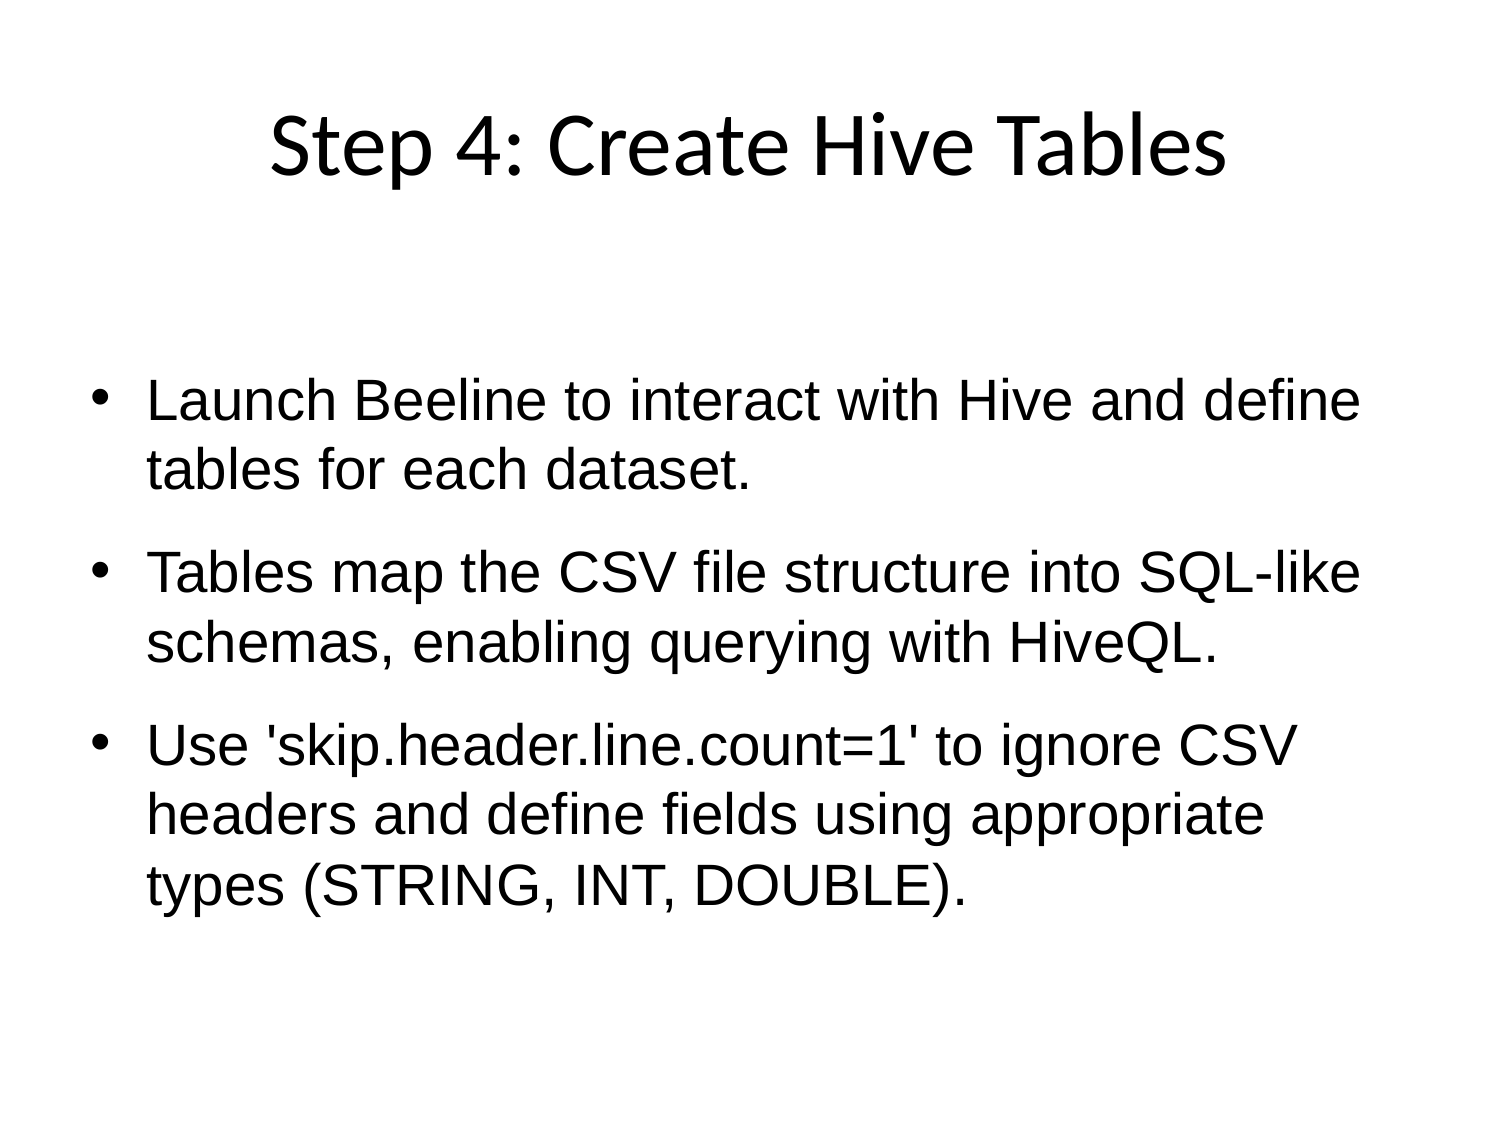

# Step 4: Create Hive Tables

Launch Beeline to interact with Hive and define tables for each dataset.
Tables map the CSV file structure into SQL-like schemas, enabling querying with HiveQL.
Use 'skip.header.line.count=1' to ignore CSV headers and define fields using appropriate types (STRING, INT, DOUBLE).